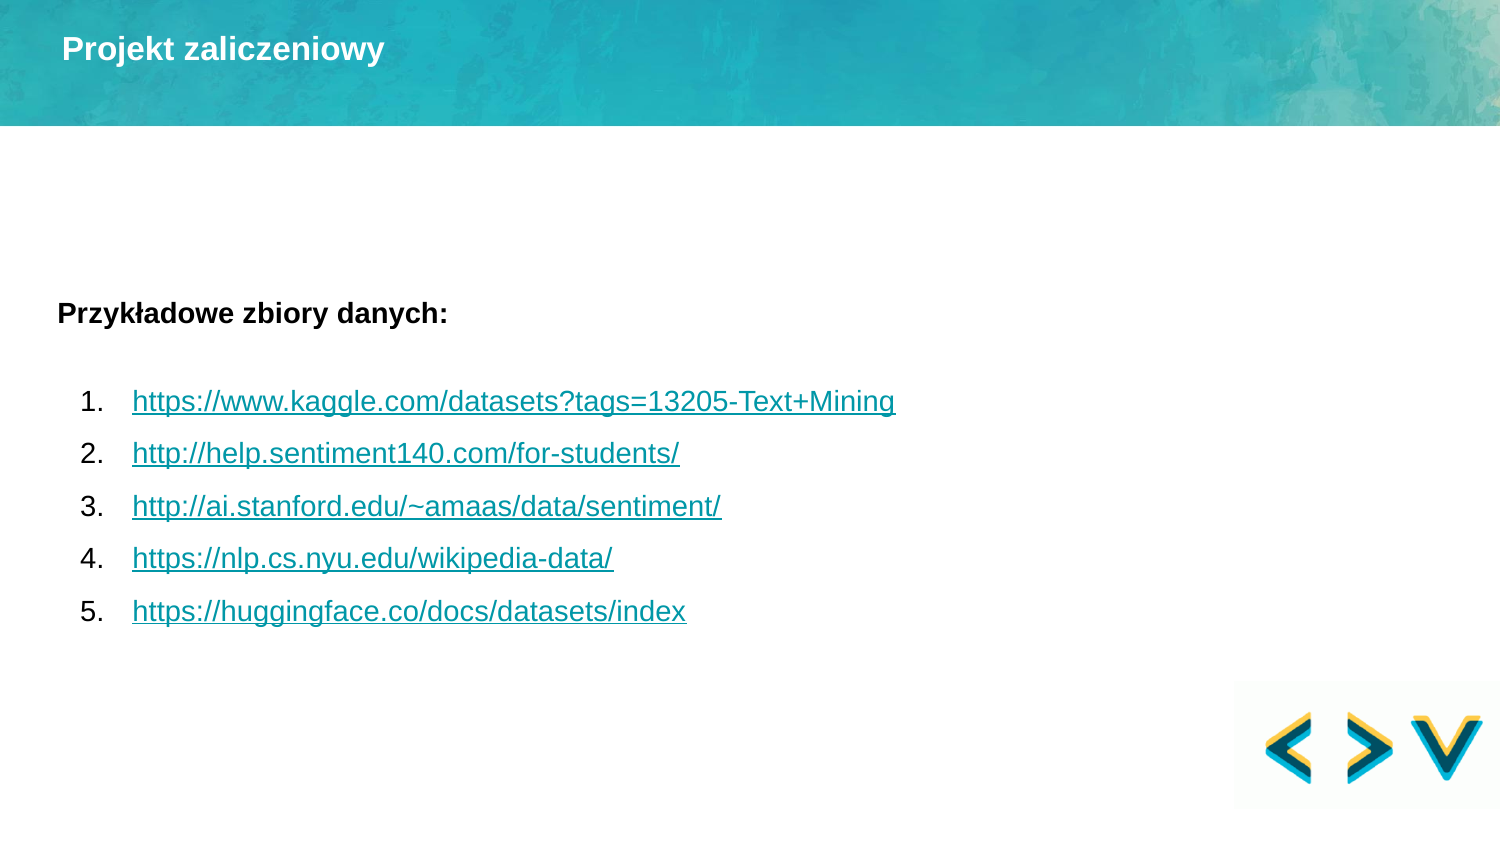

Projekt zaliczeniowy
Przykładowe zbiory danych:
https://www.kaggle.com/datasets?tags=13205-Text+Mining
http://help.sentiment140.com/for-students/
http://ai.stanford.edu/~amaas/data/sentiment/
https://nlp.cs.nyu.edu/wikipedia-data/
https://huggingface.co/docs/datasets/index